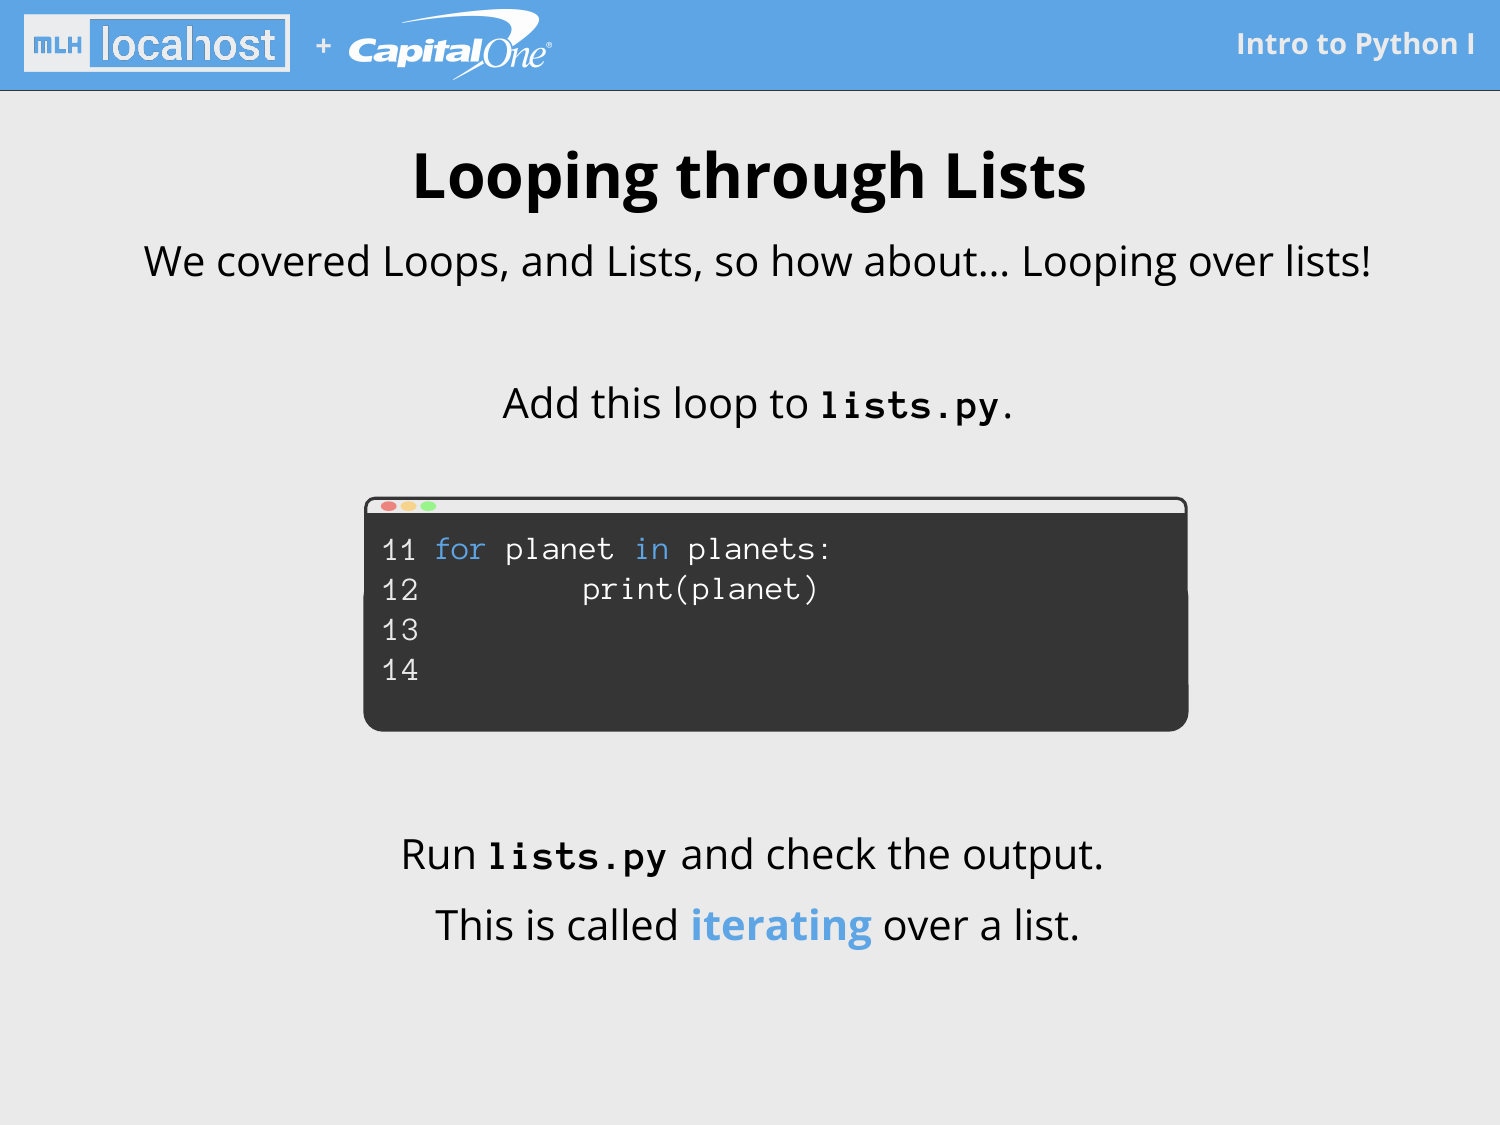

# Looping through Lists
We covered Loops, and Lists, so how about… Looping over lists!

Add this loop to lists.py.

for planet in planets:
	print(planet)

11
12
13
14

Run lists.py and check the output.
This is called iterating over a list.